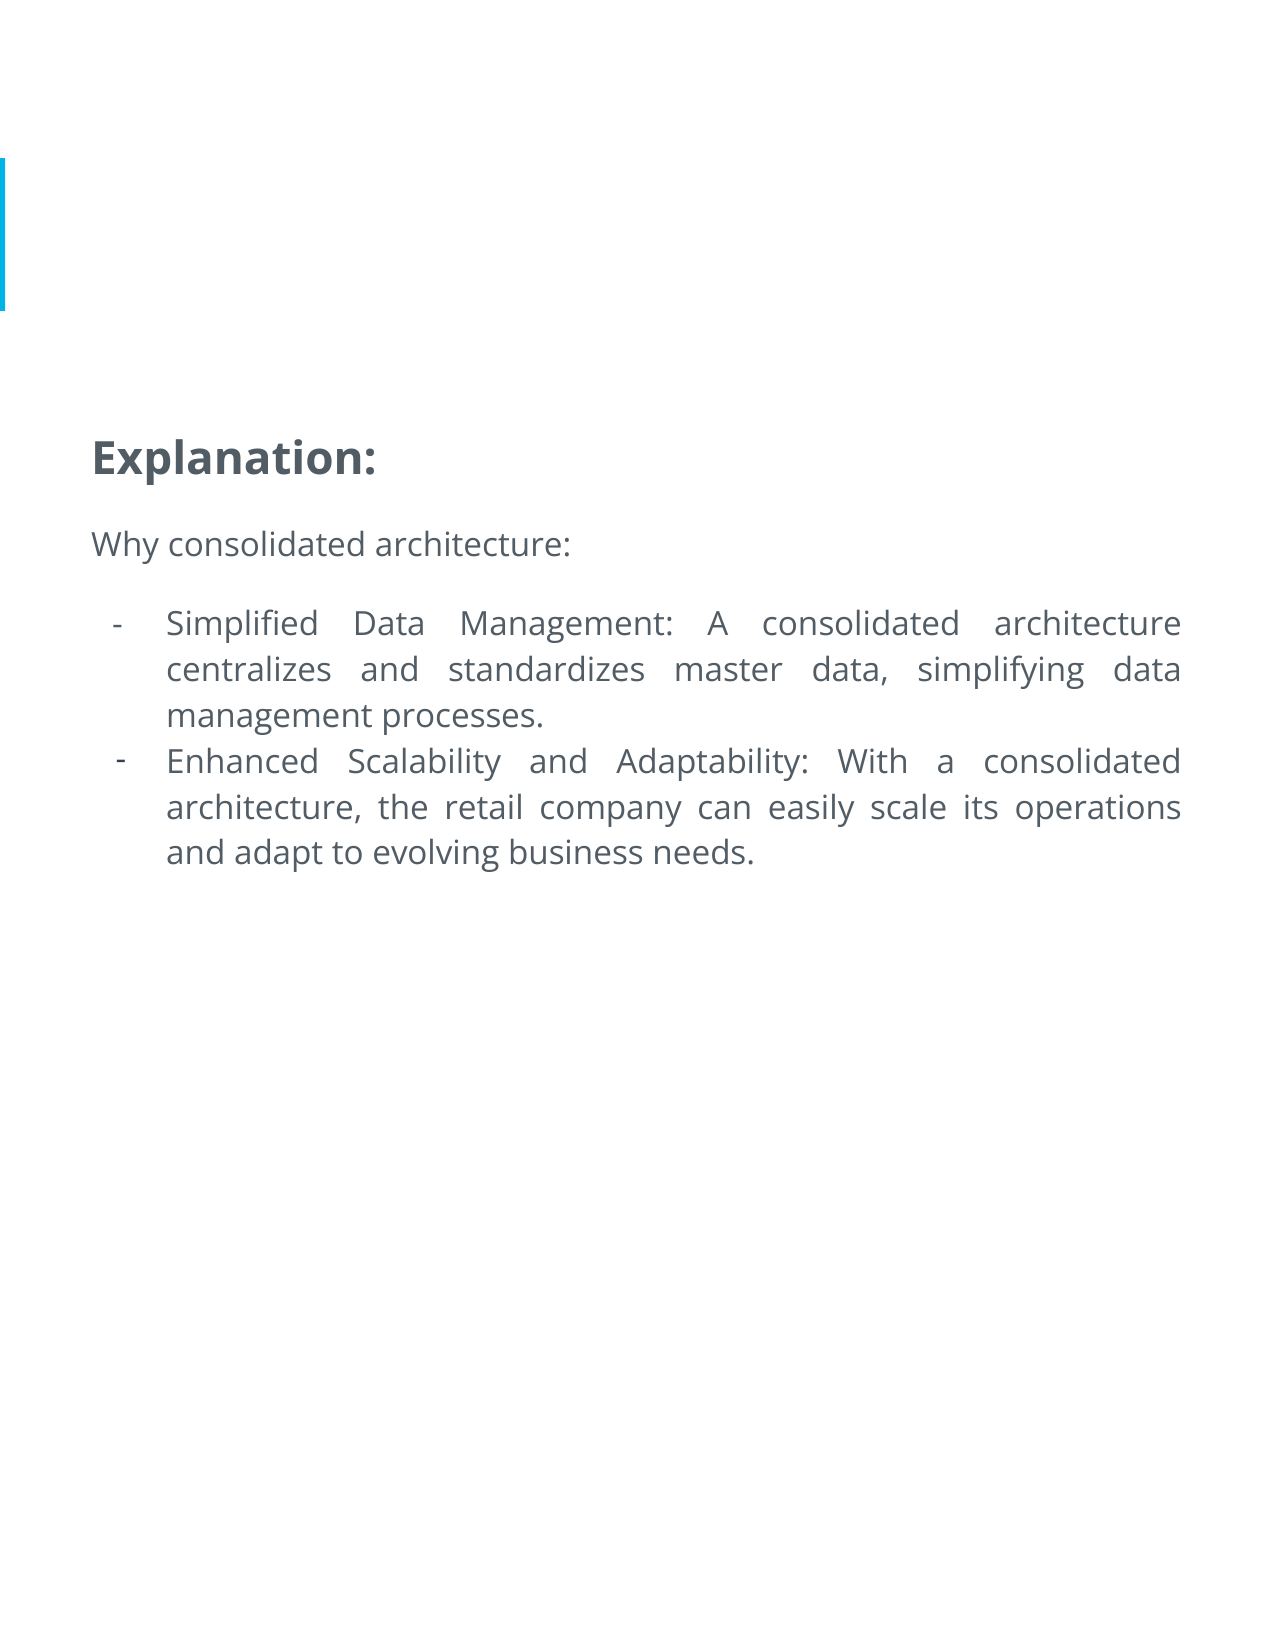

Explanation:
Why consolidated architecture:
Simplified Data Management: A consolidated architecture centralizes and standardizes master data, simplifying data management processes.
Enhanced Scalability and Adaptability: With a consolidated architecture, the retail company can easily scale its operations and adapt to evolving business needs.